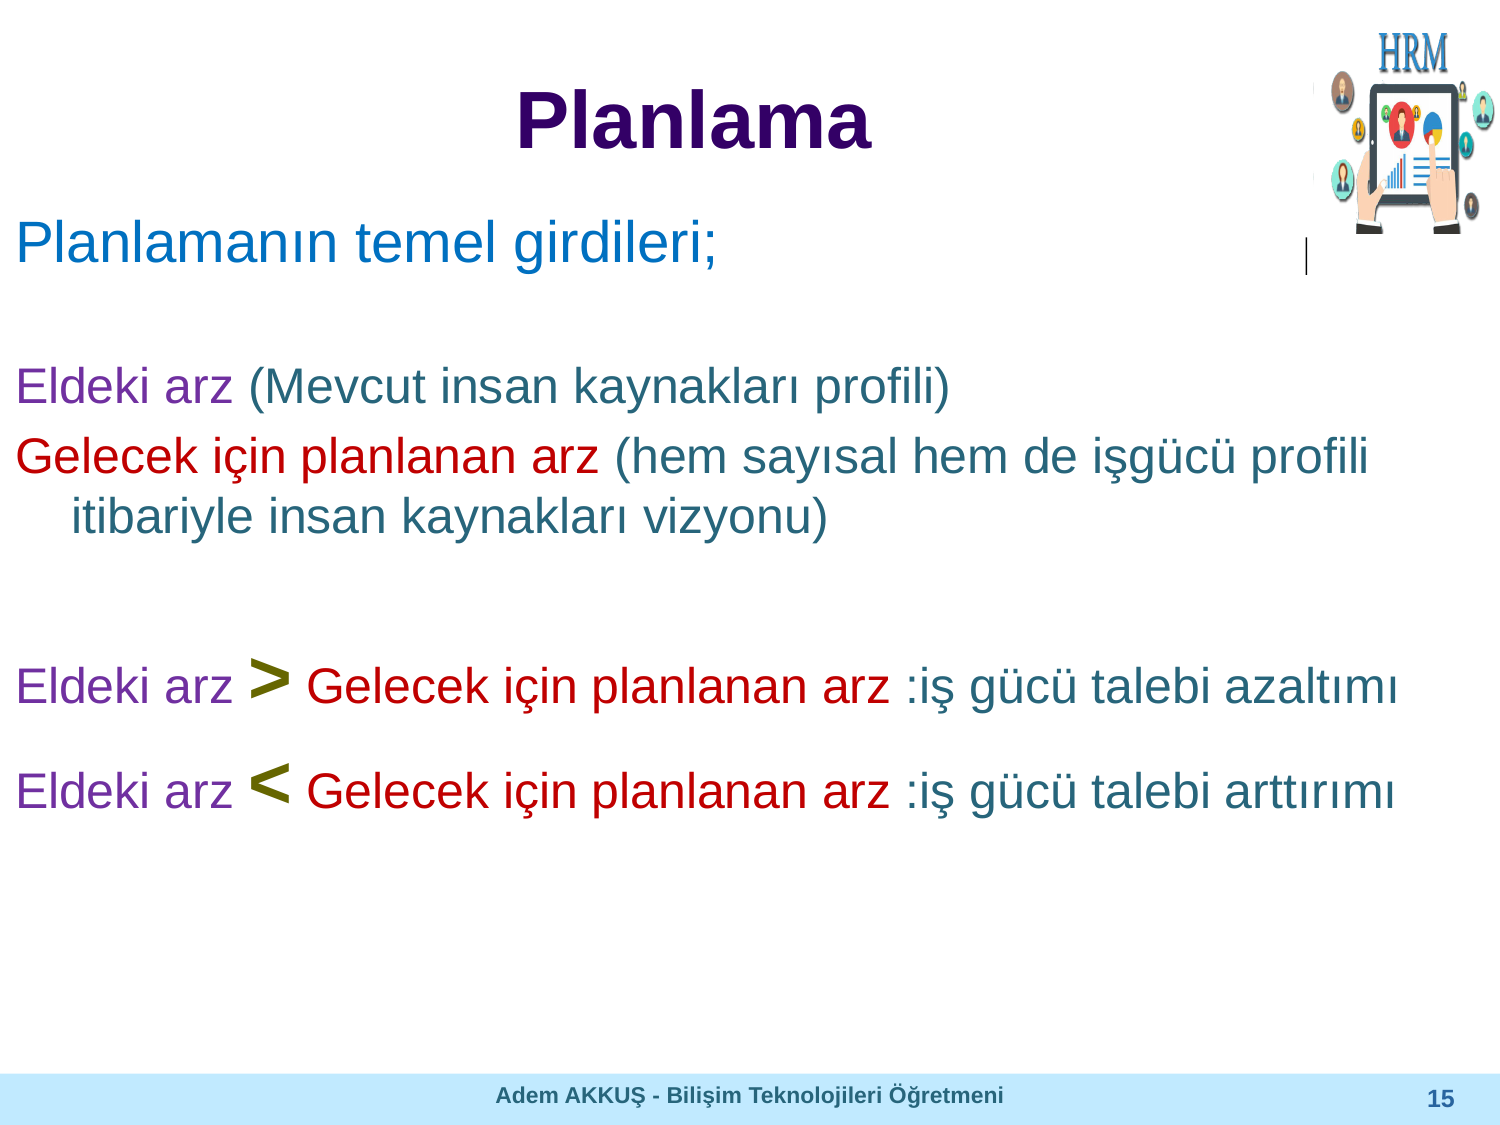

# Planlama
Planlamanın temel girdileri;

Eldeki arz (Mevcut insan kaynakları profili)
Gelecek için planlanan arz (hem sayısal hem de işgücü profili itibariyle insan kaynakları vizyonu)

Eldeki arz > Gelecek için planlanan arz :iş gücü talebi azaltımı
Eldeki arz < Gelecek için planlanan arz :iş gücü talebi arttırımı
Adem AKKUŞ - Bilişim Teknolojileri Öğretmeni
15